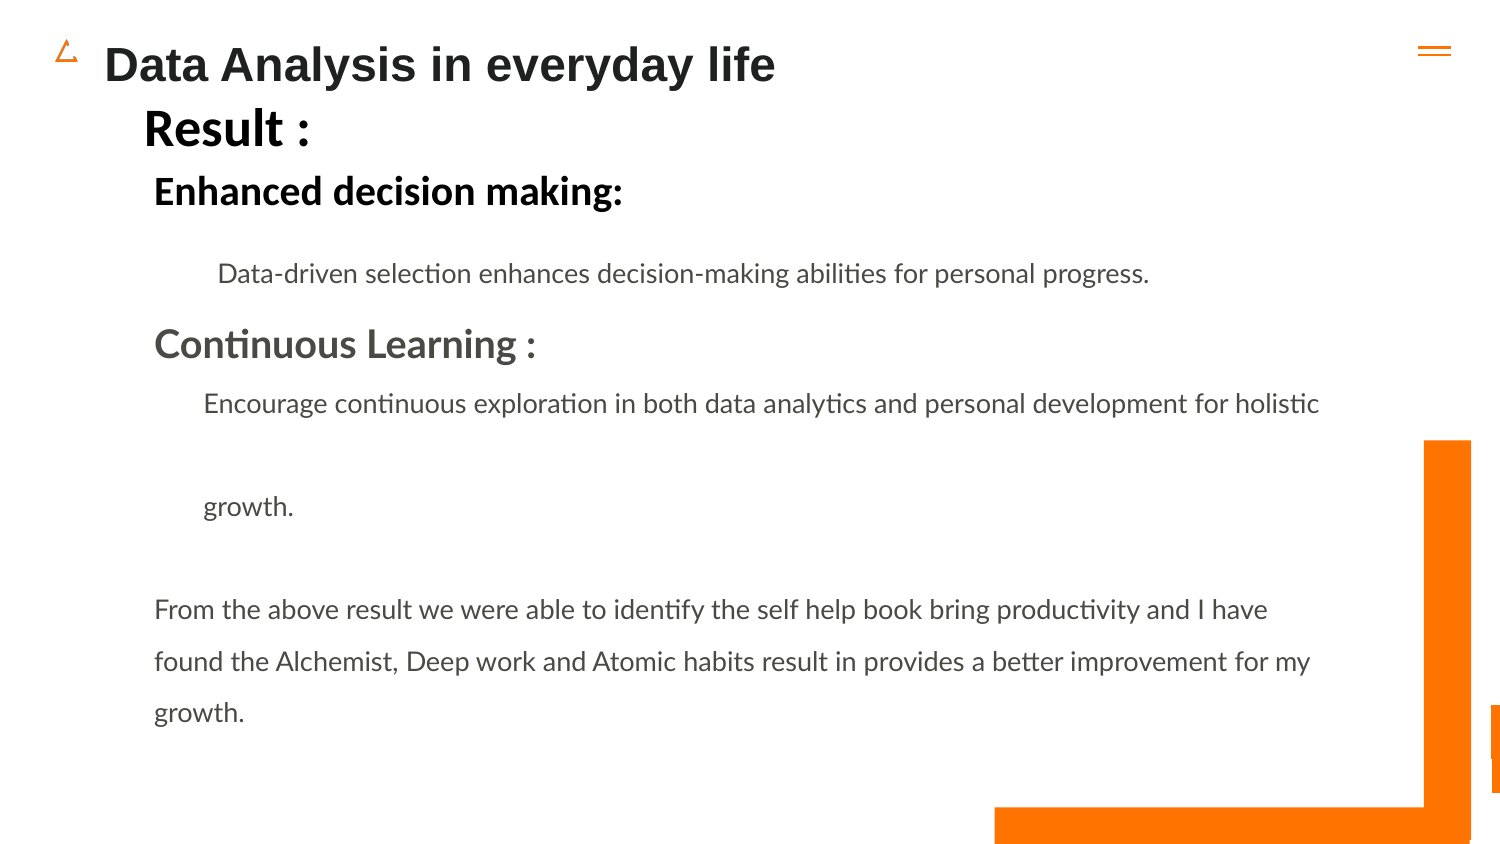

Data Analysis in everyday life

Result :
Enhanced decision making:
       Data-driven selection enhances decision-making abilities for personal progress.
Continuous Learning :
       Encourage continuous exploration in both data analytics and personal development for holistic
       growth.

From the above result we were able to identify the self help book bring productivity and I have found the Alchemist, Deep work and Atomic habits result in provides a better improvement for my growth.